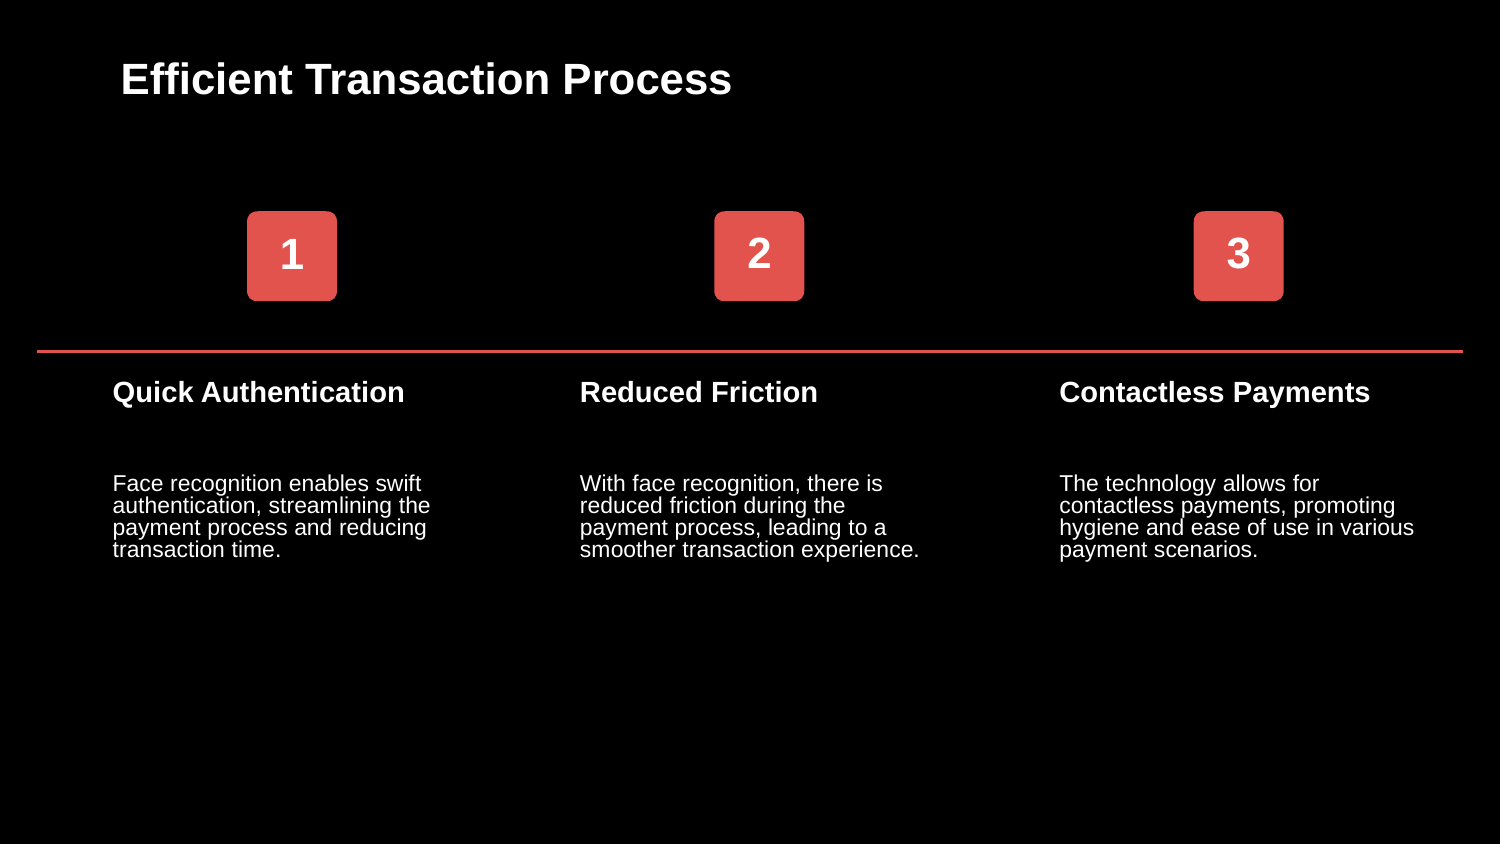

Efficient Transaction Process

2
3
1

Quick Authentication
Reduced Friction
Contactless Payments
Face recognition enables swift authentication, streamlining the payment process and reducing transaction time.
With face recognition, there is reduced friction during the payment process, leading to a smoother transaction experience.
The technology allows for contactless payments, promoting hygiene and ease of use in various payment scenarios.